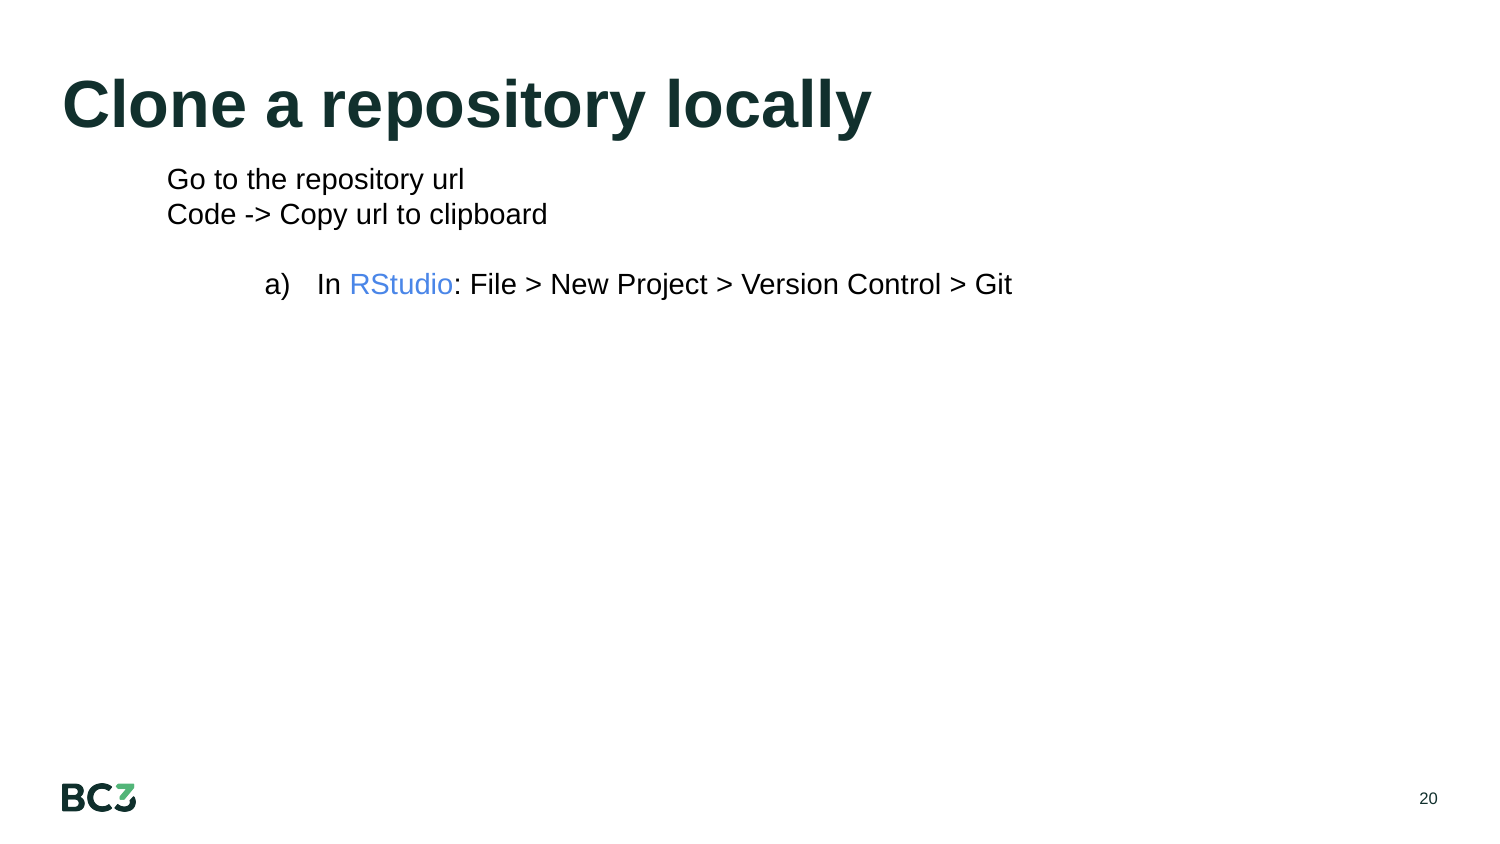

# Clone a repository locally
Go to the repository url
Code -> Copy url to clipboard

In RStudio: File > New Project > Version Control > Git
20